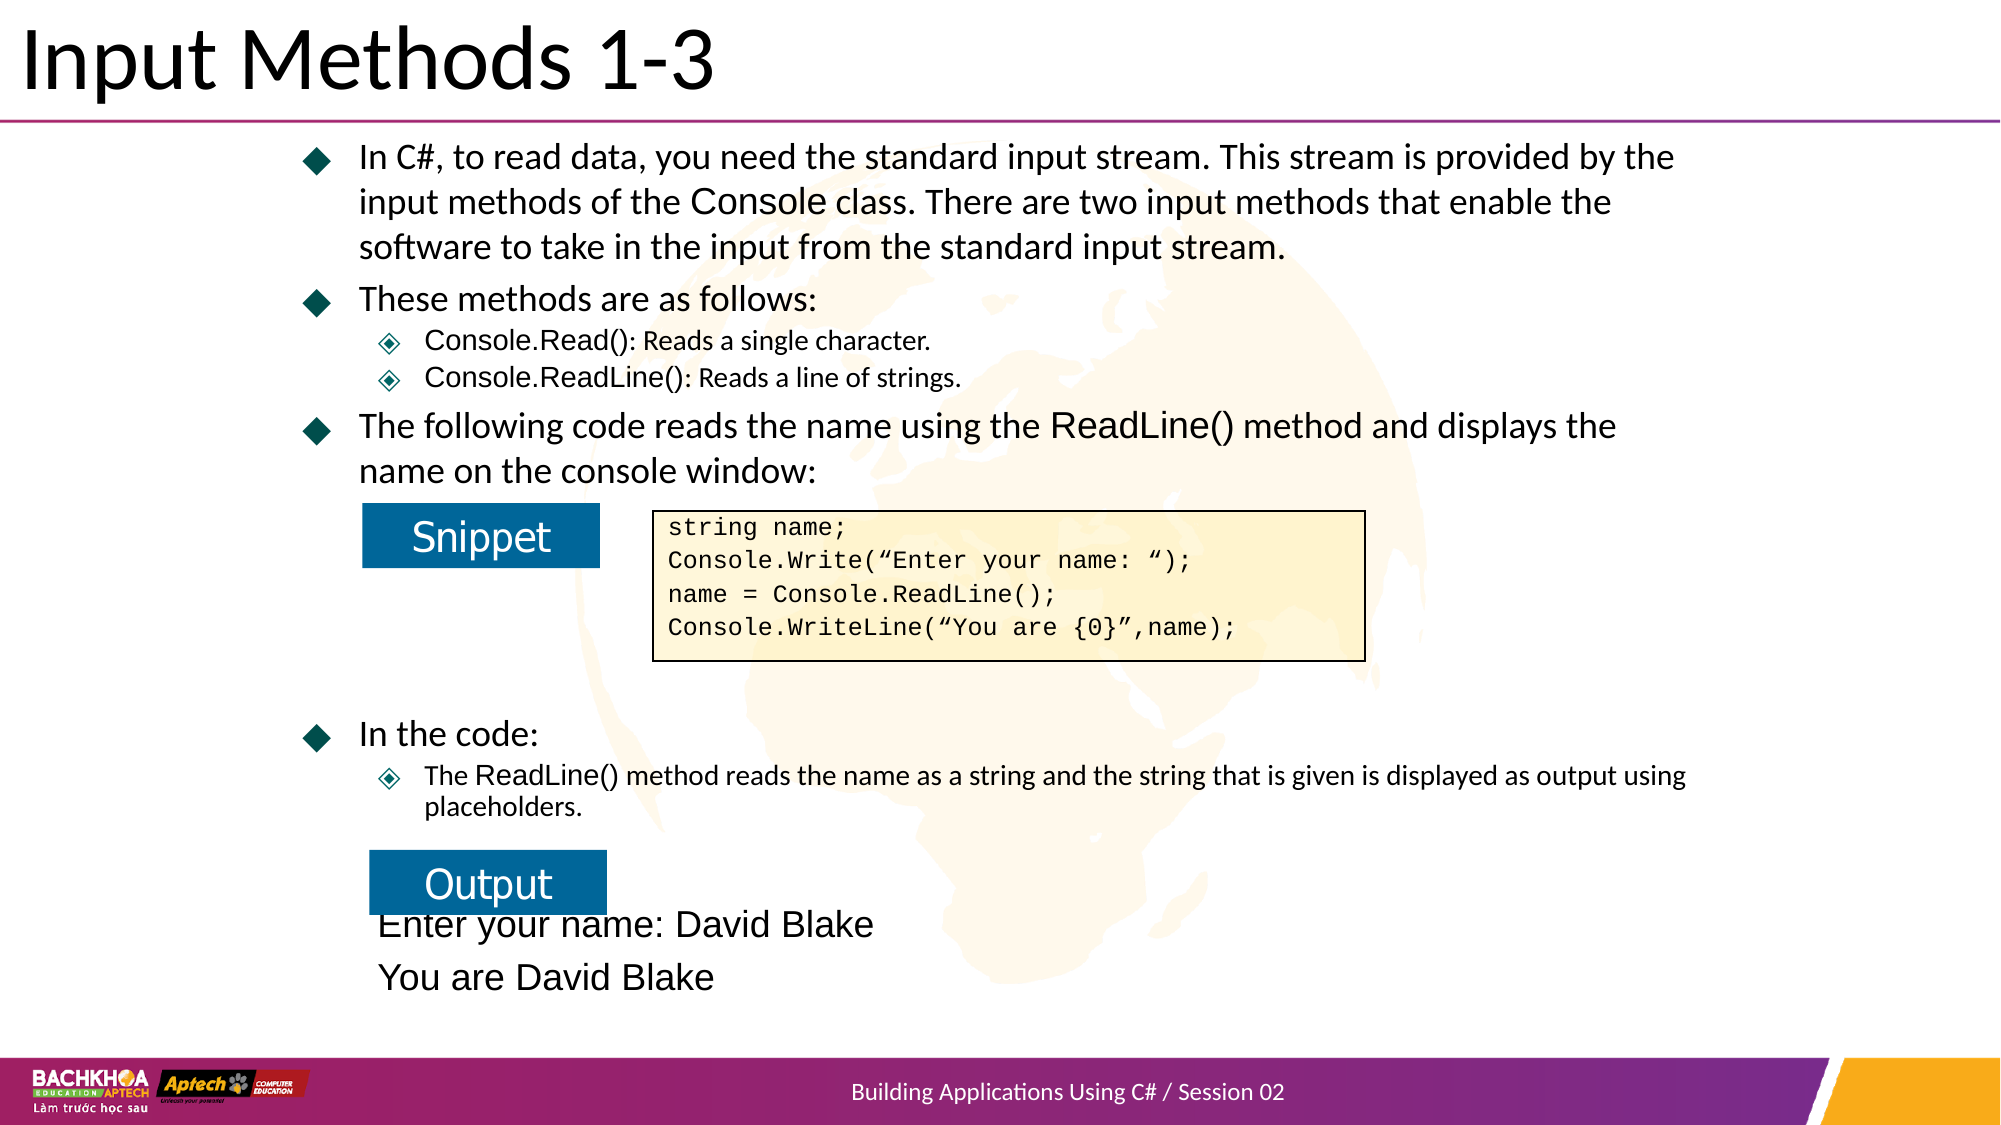

# Input Methods 1-3
In C#, to read data, you need the standard input stream. This stream is provided by the input methods of the Console class. There are two input methods that enable the software to take in the input from the standard input stream.
These methods are as follows:
Console.Read(): Reads a single character.
Console.ReadLine(): Reads a line of strings.
The following code reads the name using the ReadLine() method and displays the name on the console window:

In the code:
The ReadLine() method reads the name as a string and the string that is given is displayed as output using placeholders.

Enter your name: David Blake
You are David Blake

Snippet
string name;
Console.Write(“Enter your name: “);
name = Console.ReadLine();
Console.WriteLine(“You are {0}”,name);

Output
Building Applications Using C# / Session 02